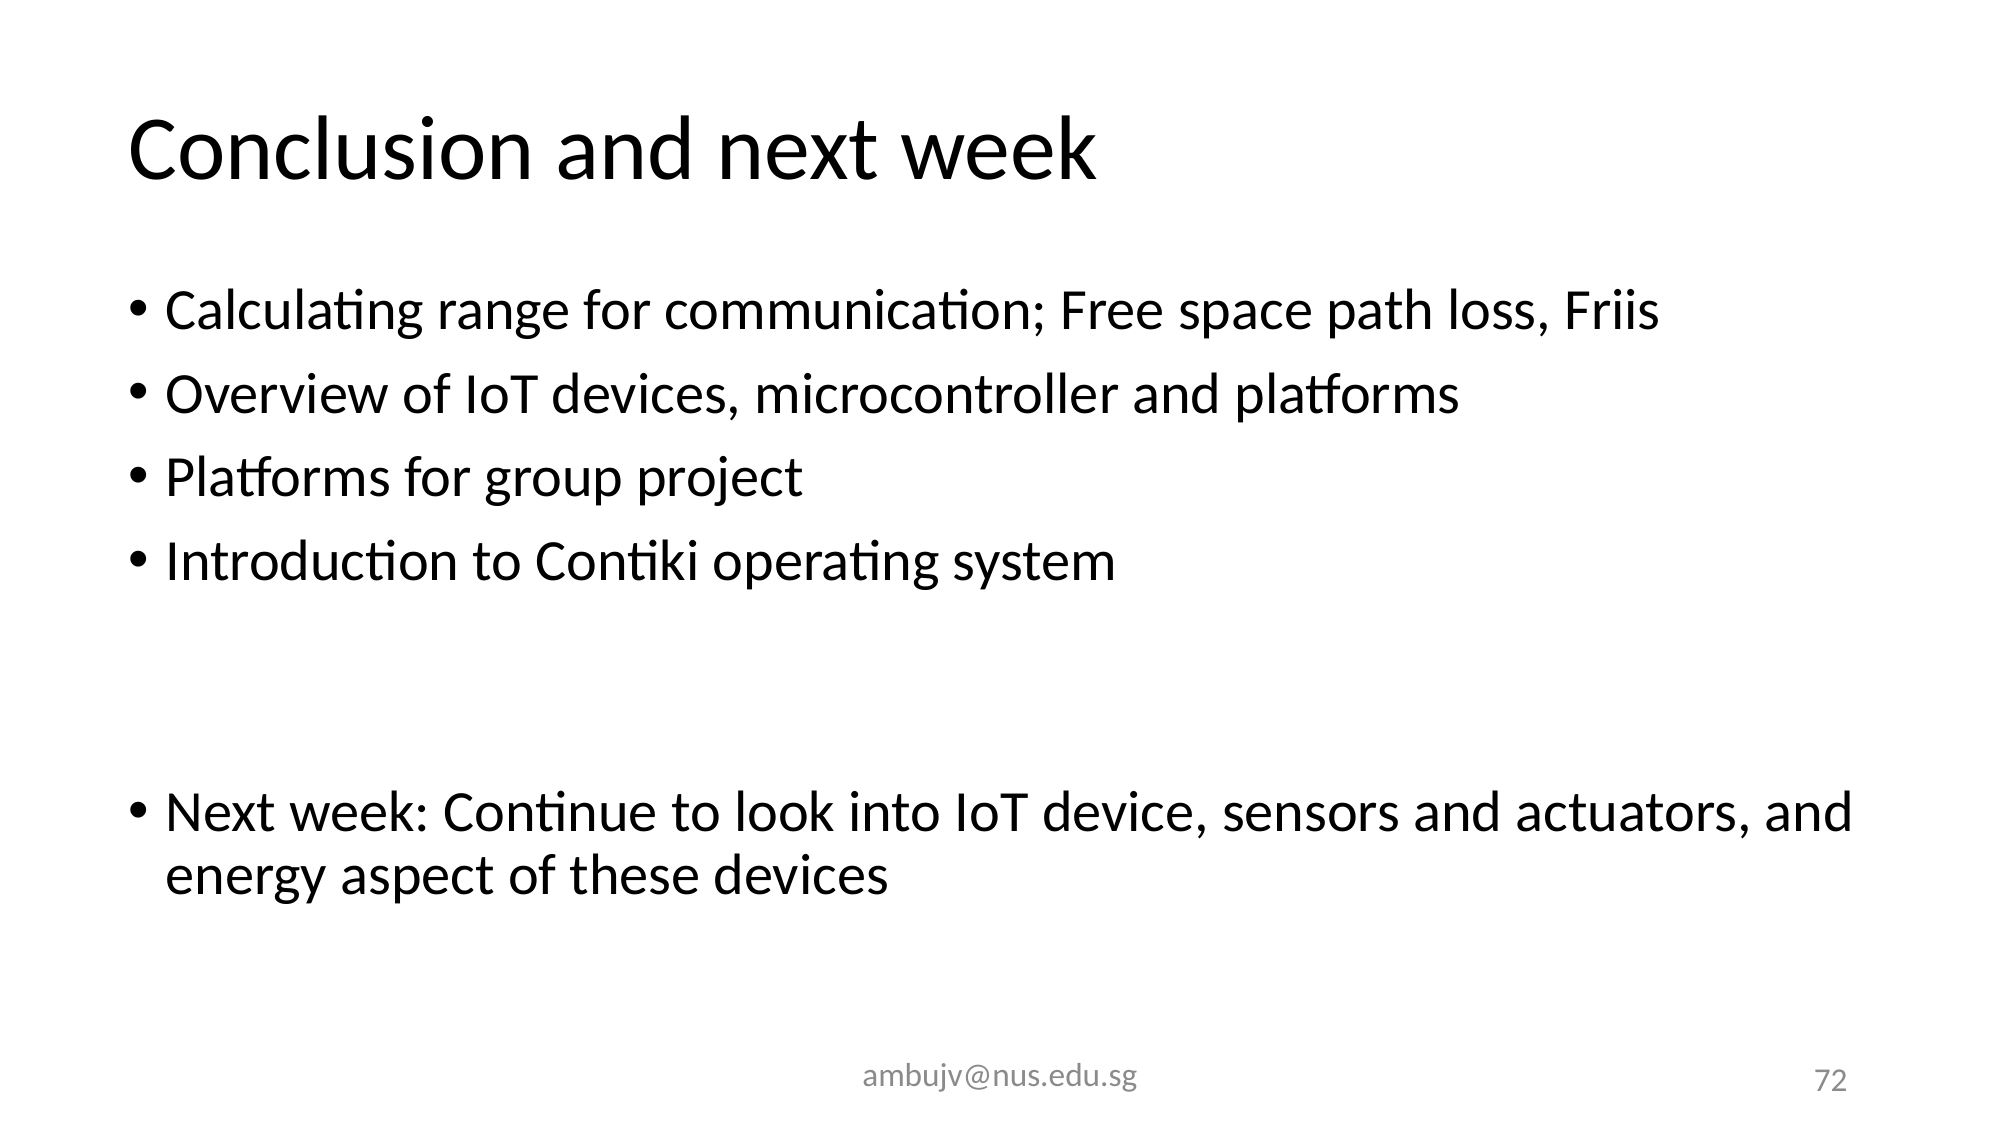

# Conclusion and next week
Calculating range for communication; Free space path loss, Friis
Overview of IoT devices, microcontroller and platforms
Platforms for group project
Introduction to Contiki operating system

Next week: Continue to look into IoT device, sensors and actuators, and energy aspect of these devices
ambujv@nus.edu.sg
72